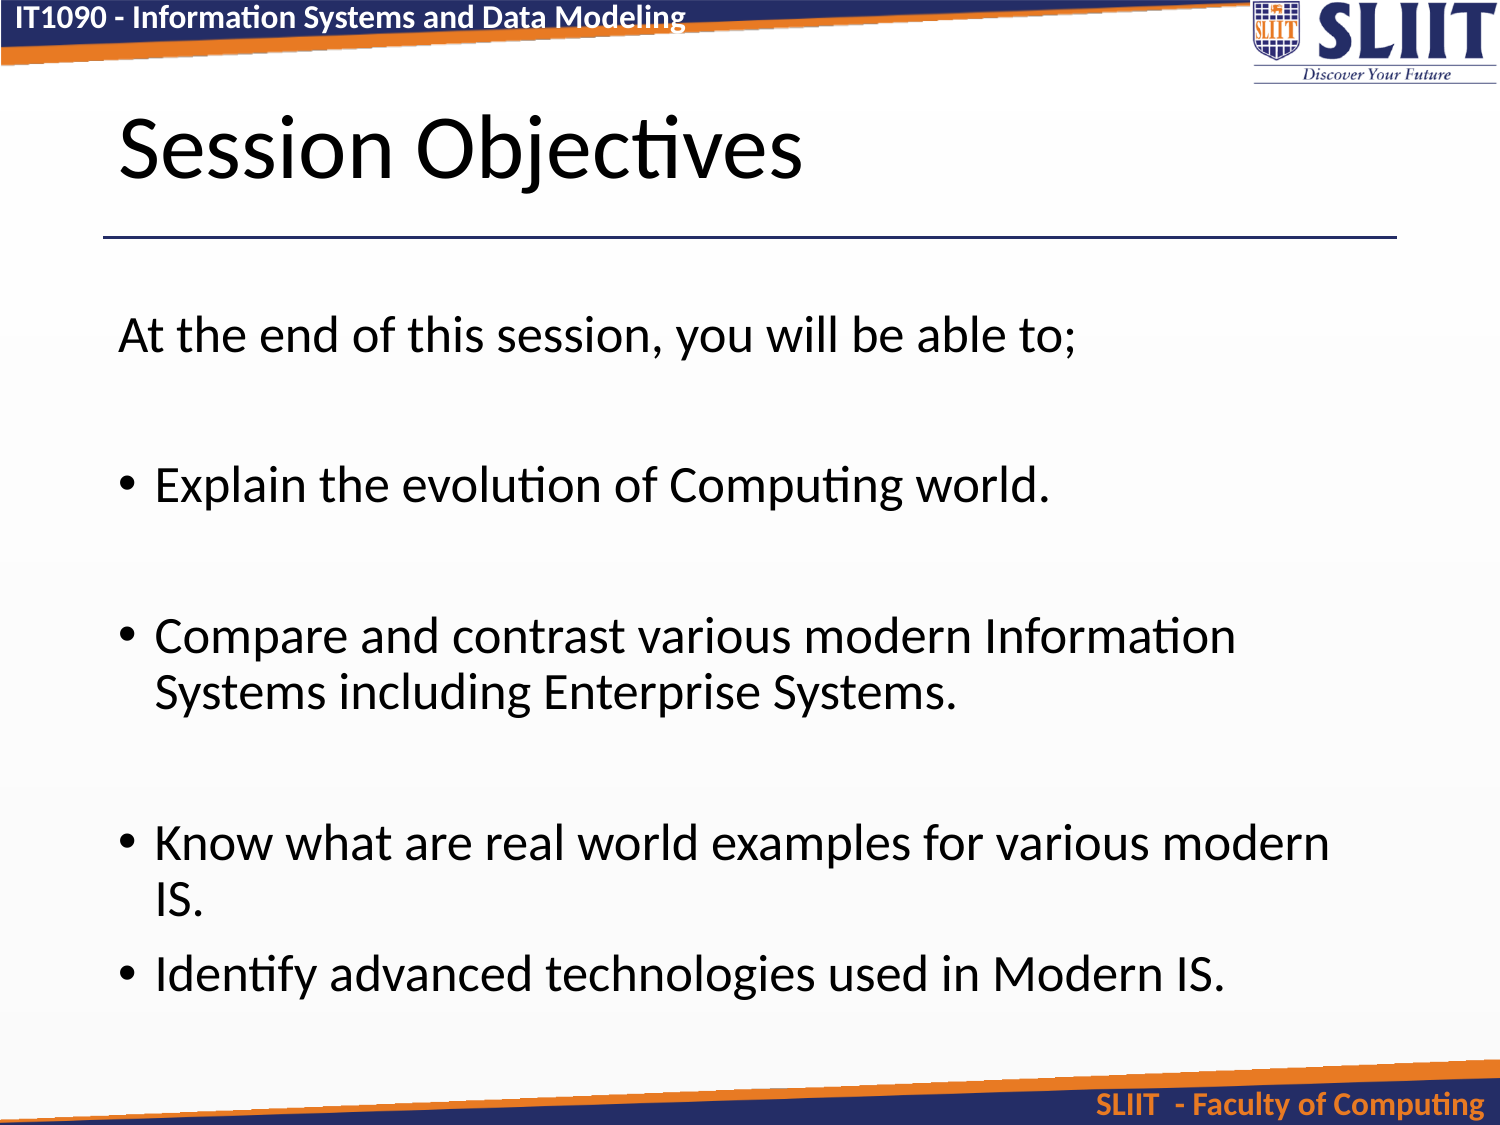

# Session Objectives
At the end of this session, you will be able to;

Explain the evolution of Computing world.

Compare and contrast various modern Information Systems including Enterprise Systems.

Know what are real world examples for various modern IS.
Identify advanced technologies used in Modern IS.